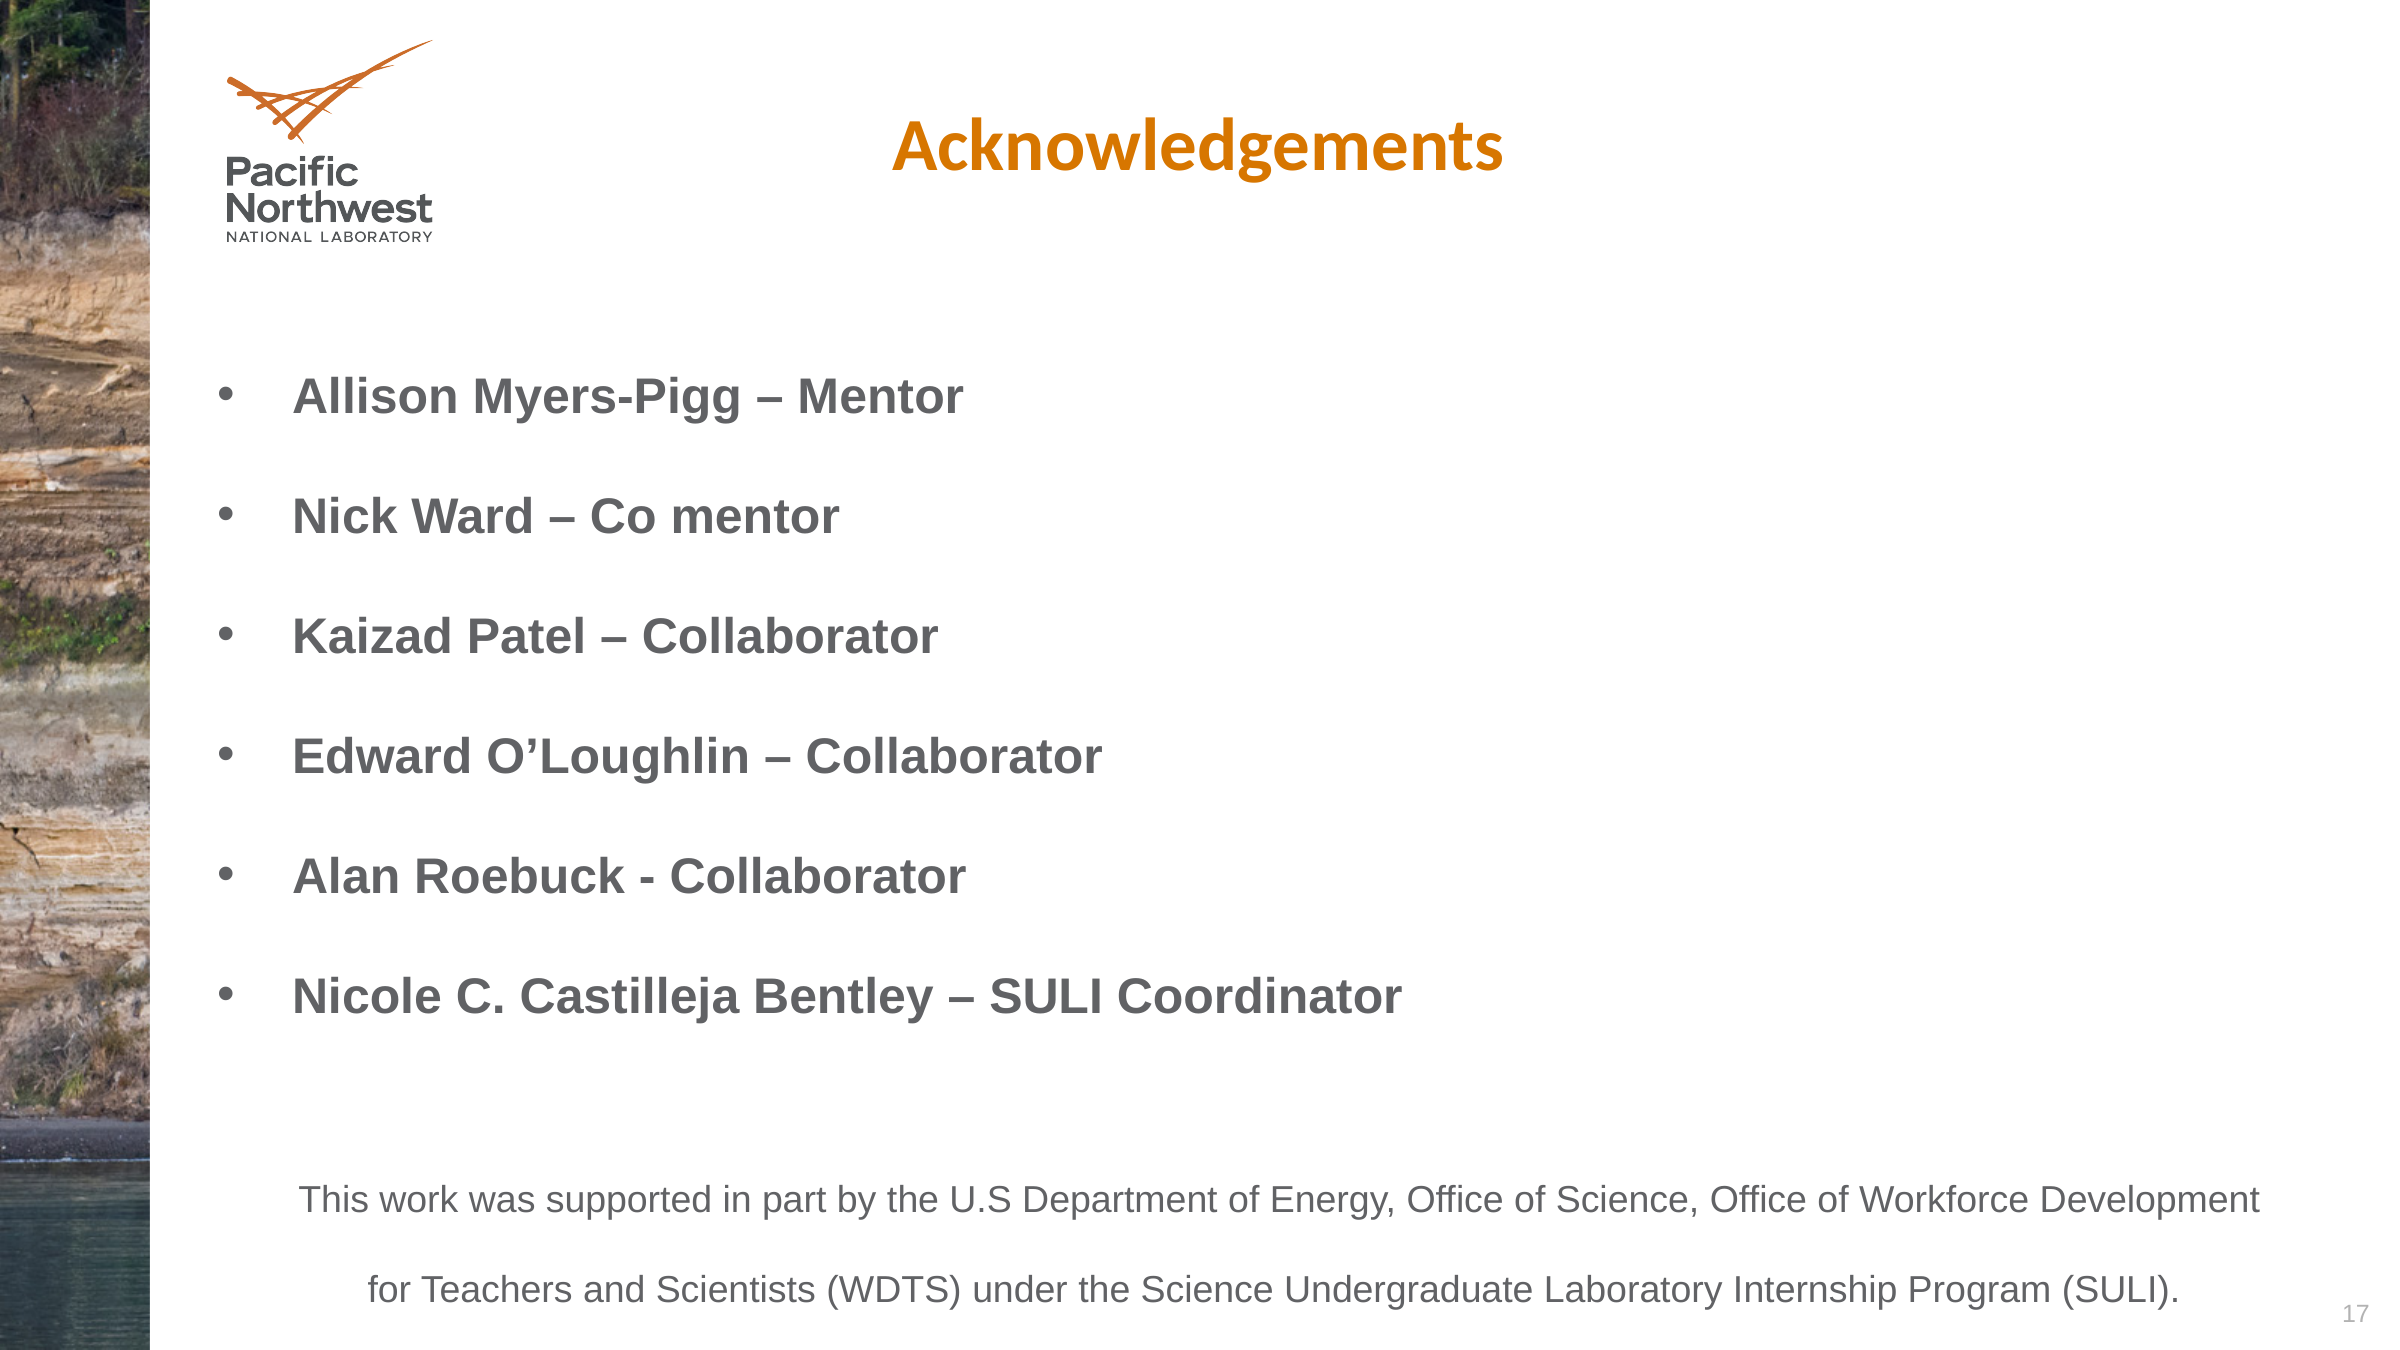

Acknowledgements
Allison Myers-Pigg – Mentor
Nick Ward – Co mentor
Kaizad Patel – Collaborator
Edward O’Loughlin – Collaborator
Alan Roebuck - Collaborator
Nicole C. Castilleja Bentley – SULI Coordinator

This work was supported in part by the U.S Department of Energy, Office of Science, Office of Workforce Development for Teachers and Scientists (WDTS) under the Science Undergraduate Laboratory Internship Program (SULI).
17